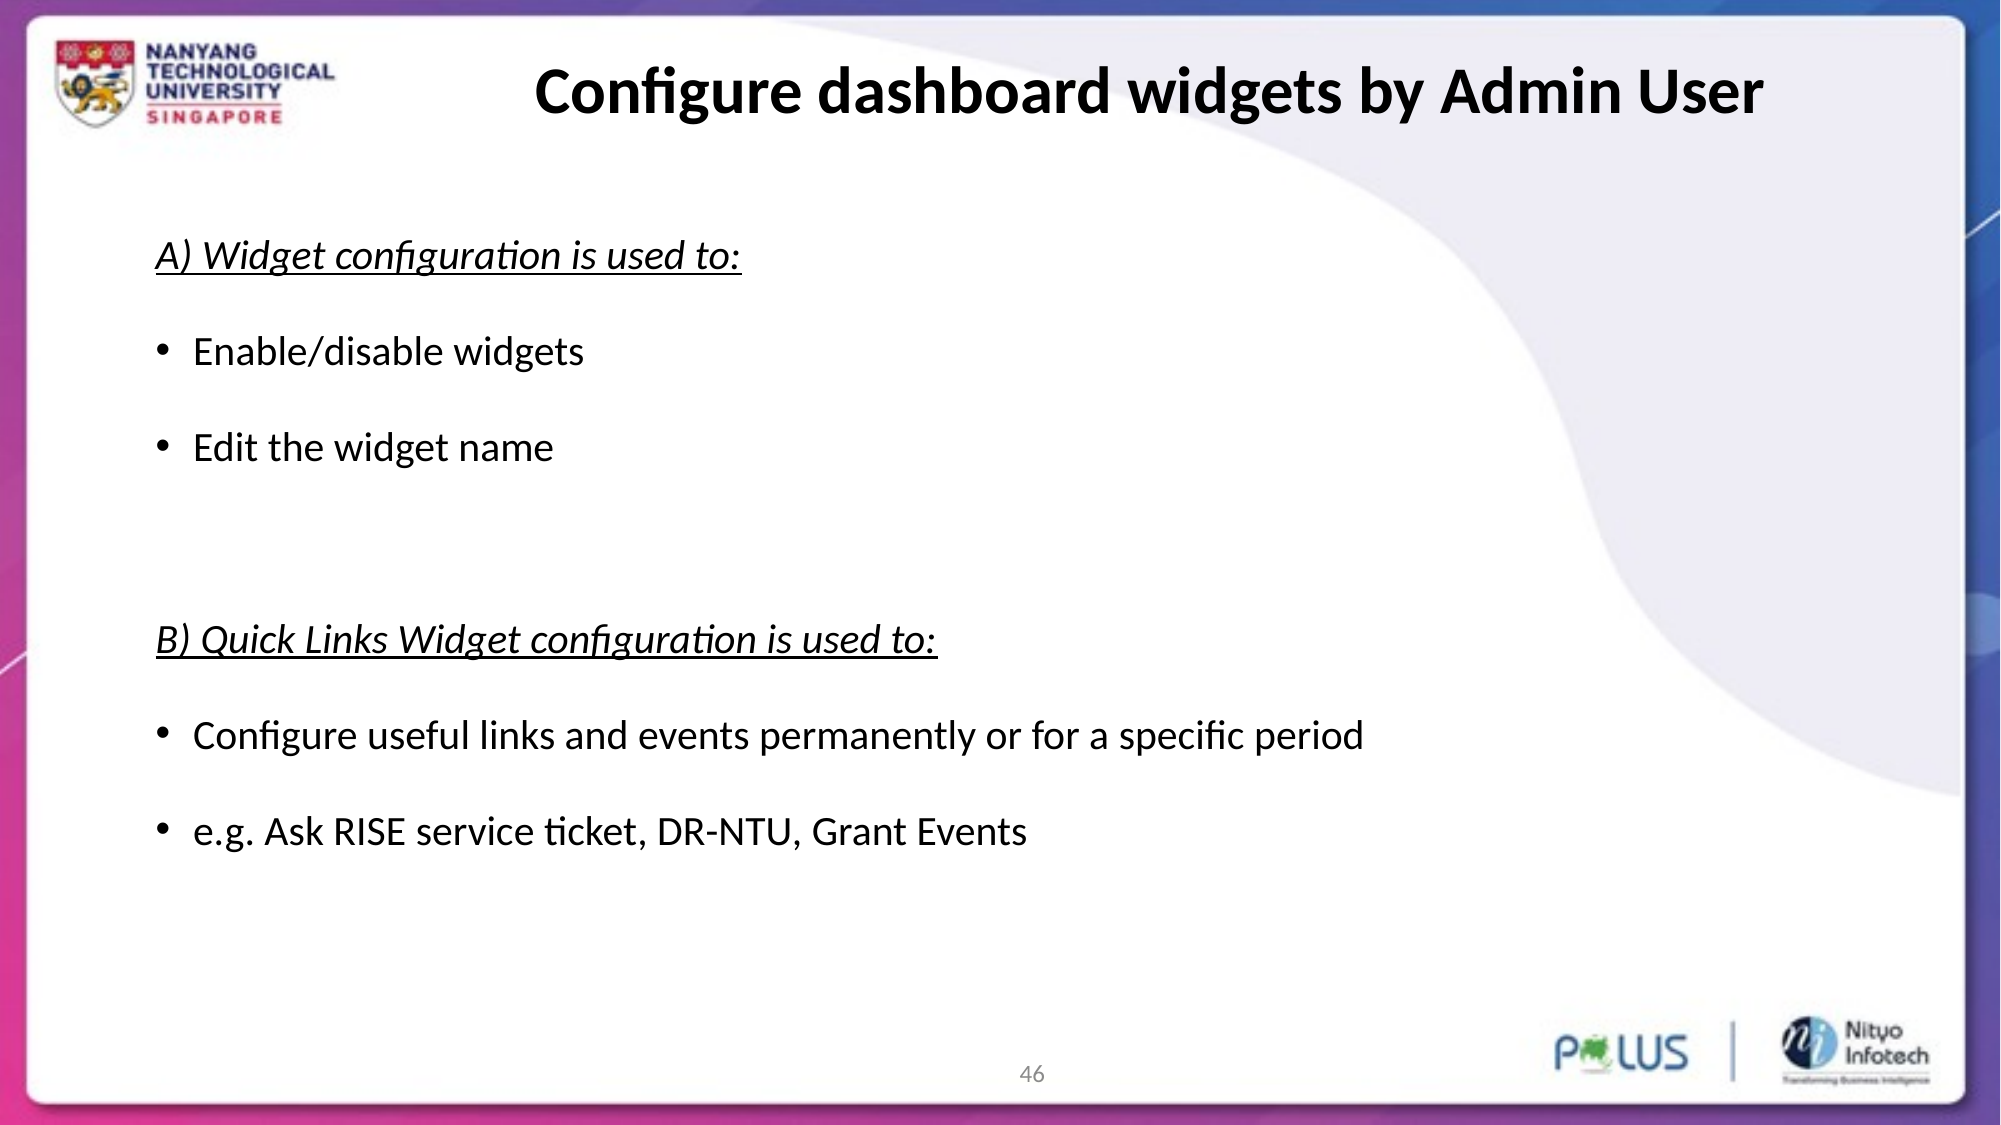

# Configure dashboard widgets by Admin User
A) Widget configuration is used to:
Enable/disable widgets
Edit the widget name

B) Quick Links Widget configuration is used to:
Configure useful links and events permanently or for a specific period
e.g. Ask RISE service ticket, DR-NTU, Grant Events

46